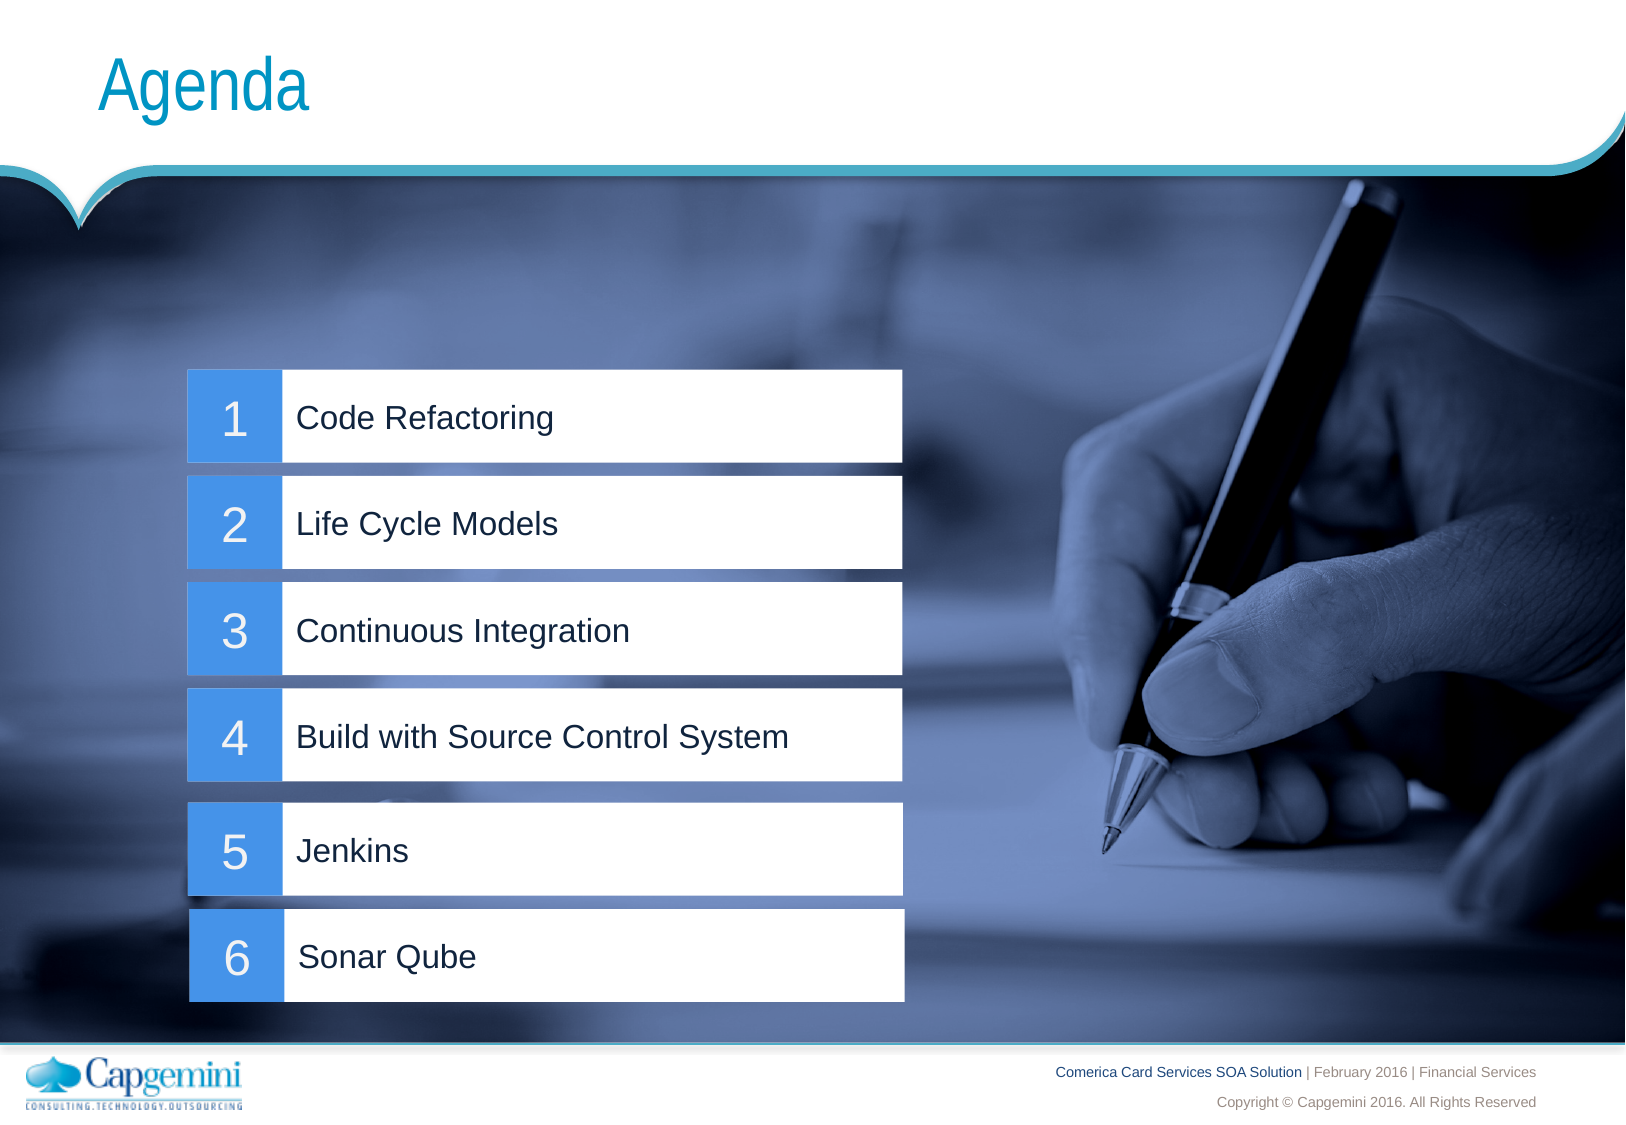

# Agenda
Code Refactoring
1
Life Cycle Models
2
Continuous Integration
3
Build with Source Control System
4
Jenkins
5
Sonar Qube
6